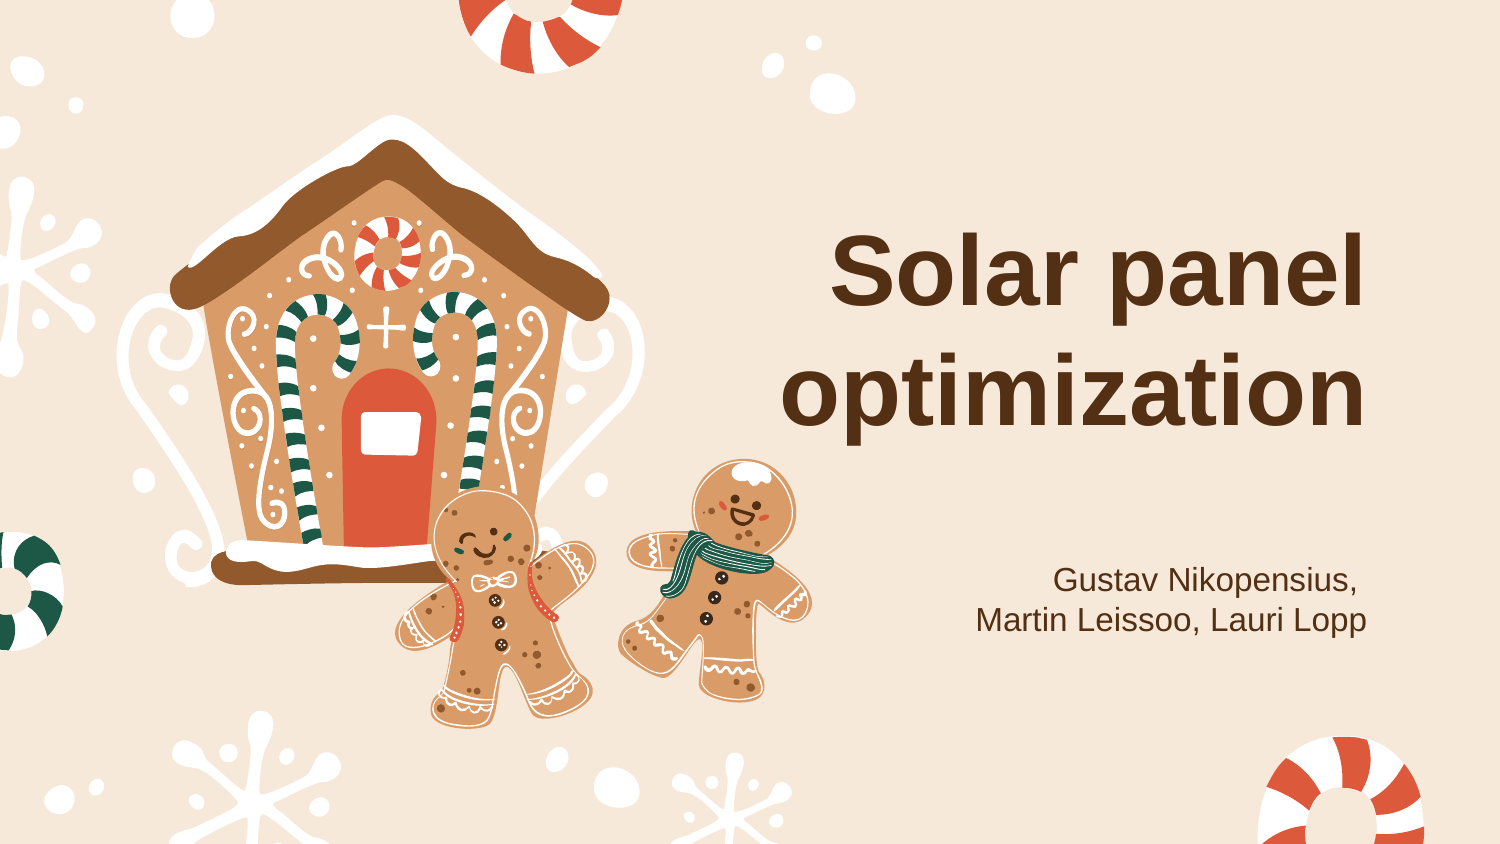

# Solar panel optimization
Gustav Nikopensius,
Martin Leissoo, Lauri Lopp